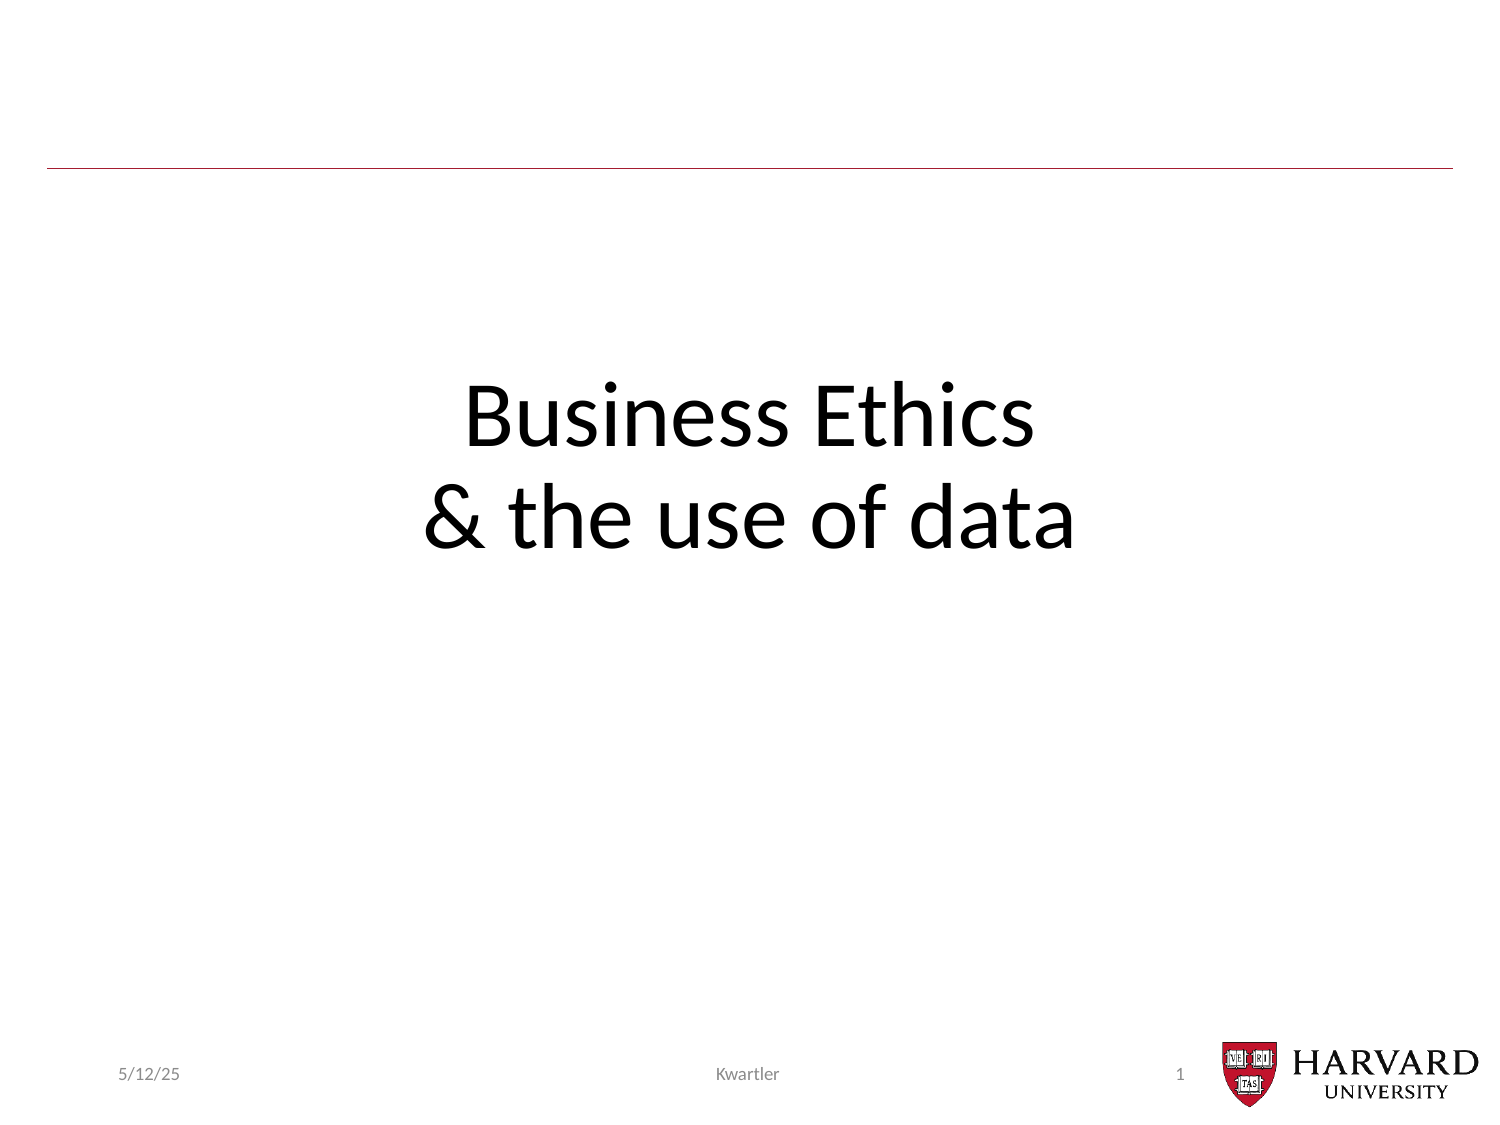

# Business Ethics & the use of data

5/12/25
Kwartler
1